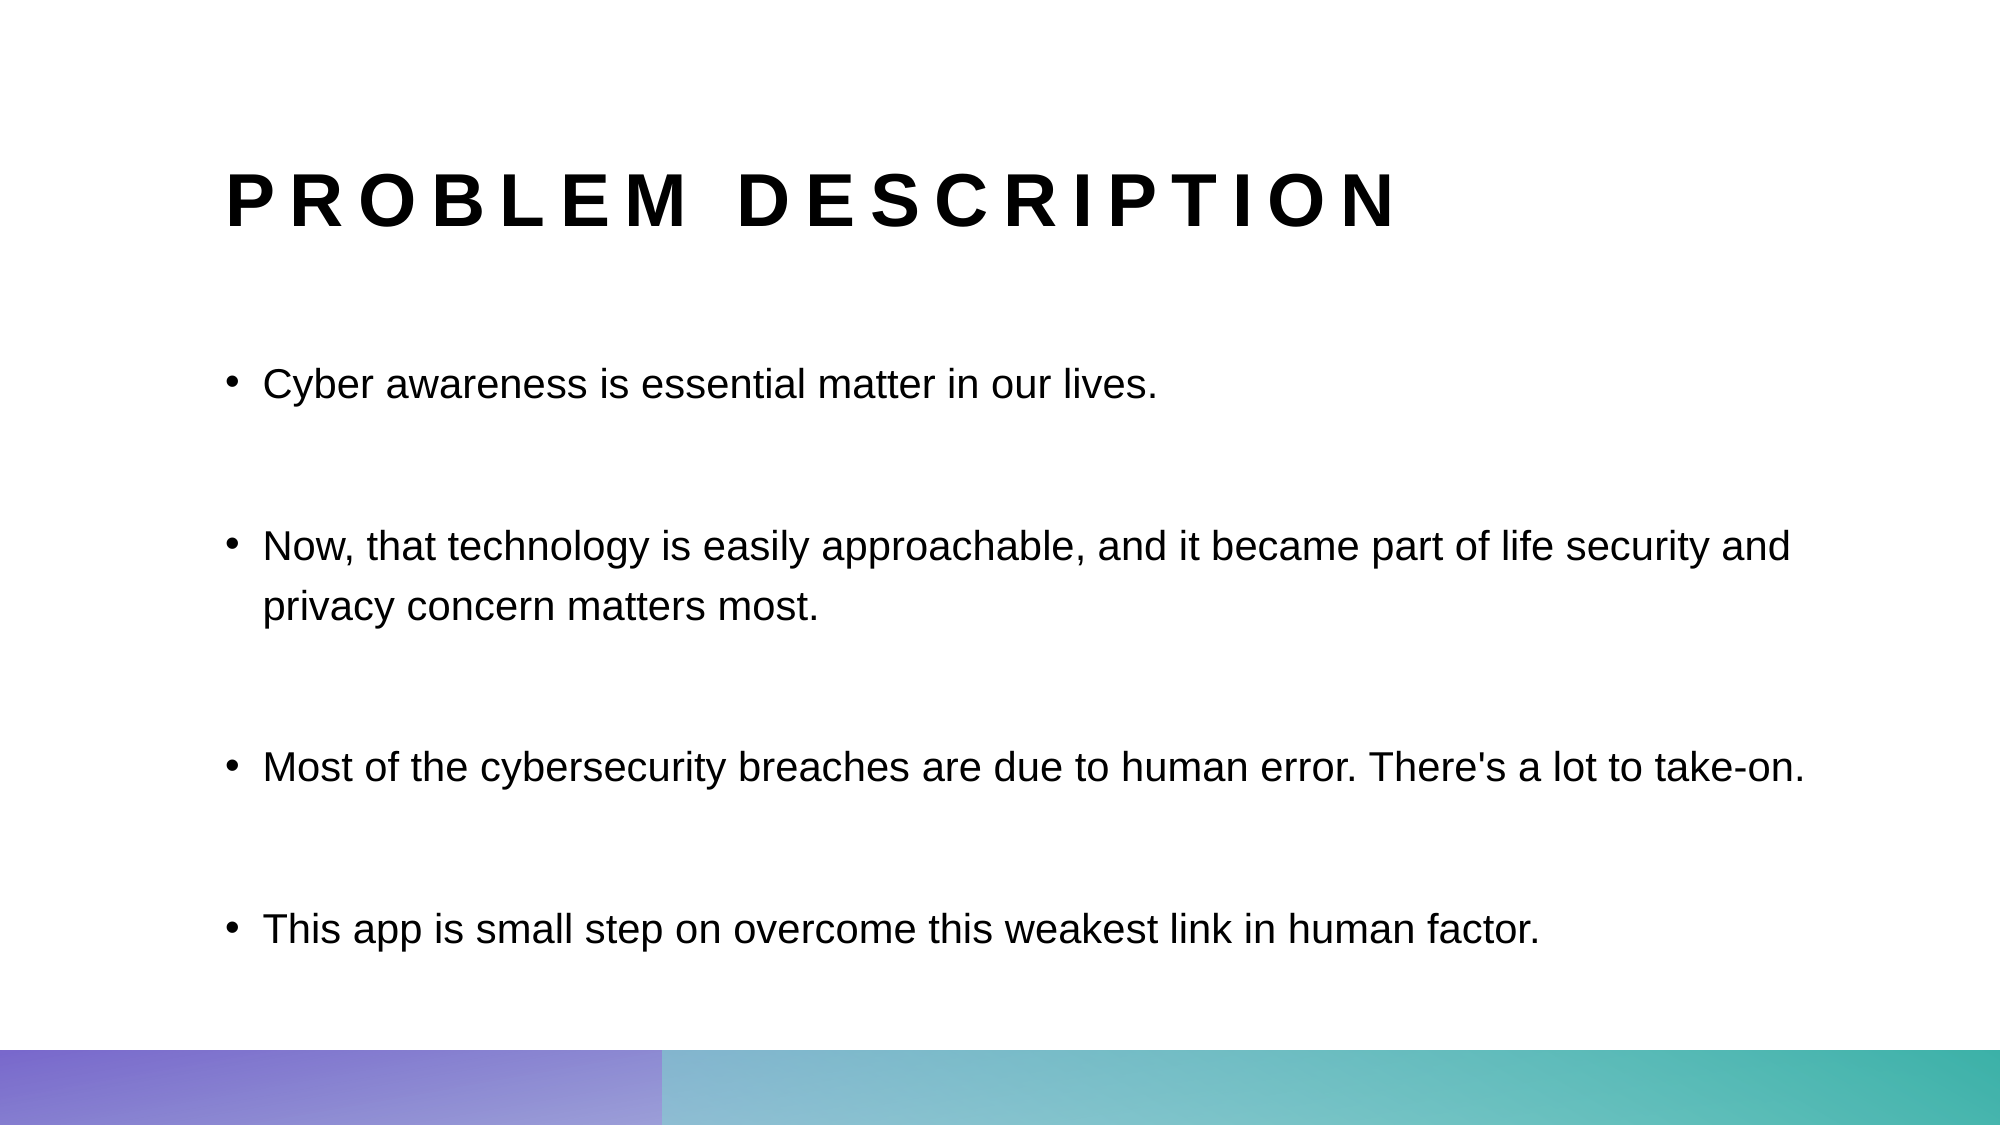

# Problem Description
Cyber awareness is essential matter in our lives.

Now, that technology is easily approachable, and it became part of life security and privacy concern matters most.

Most of the cybersecurity breaches are due to human error. There's a lot to take-on.

This app is small step on overcome this weakest link in human factor.